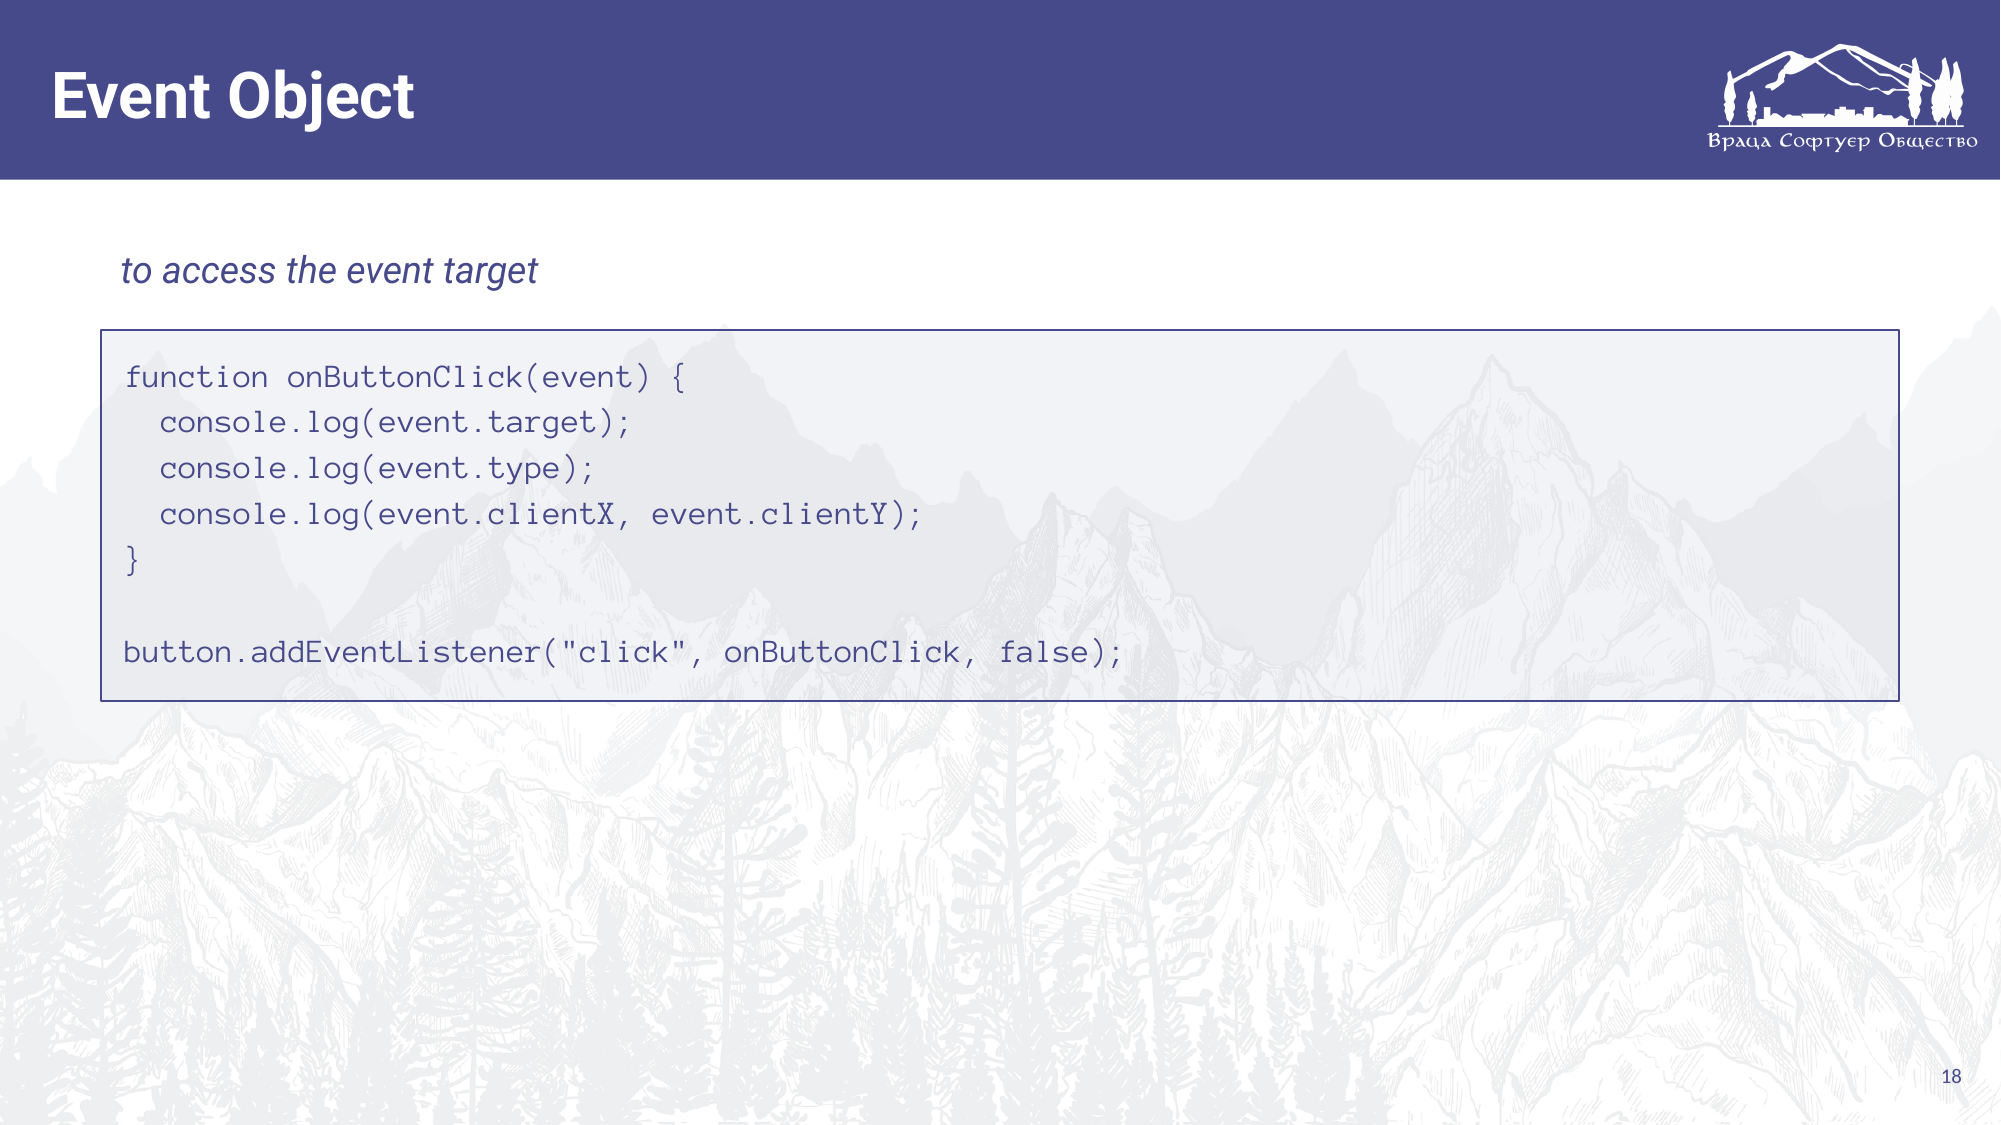

Event Object

to access the event target
function onButtonClick(event) {
  console.log(event.target);
  console.log(event.type);
  console.log(event.clientX, event.clientY);
}
button.addEventListener("click", onButtonClick, false);
18